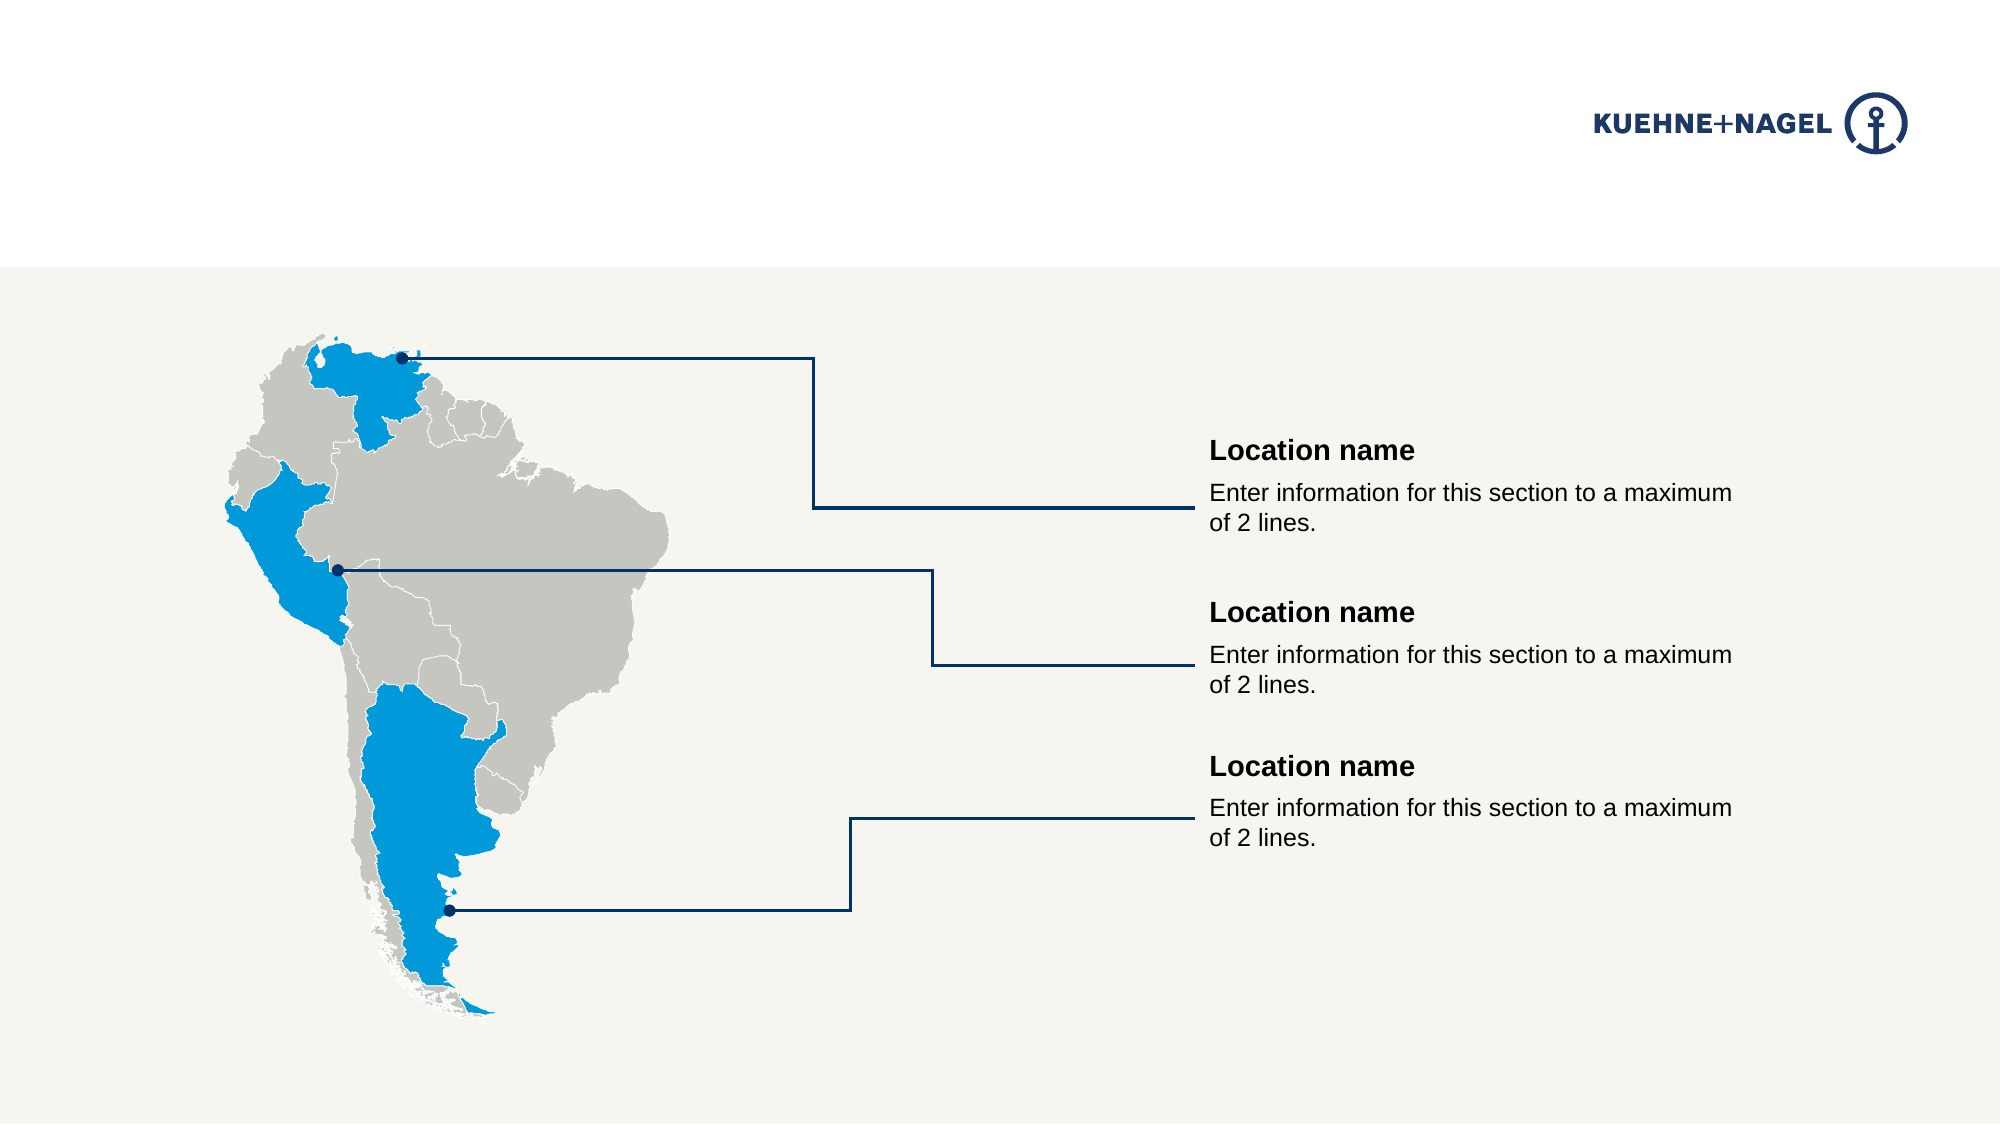

Location name
Enter information for this section to a maximum of 2 lines.
Location name
Enter information for this section to a maximum of 2 lines.
Location name
Enter information for this section to a maximum of 2 lines.